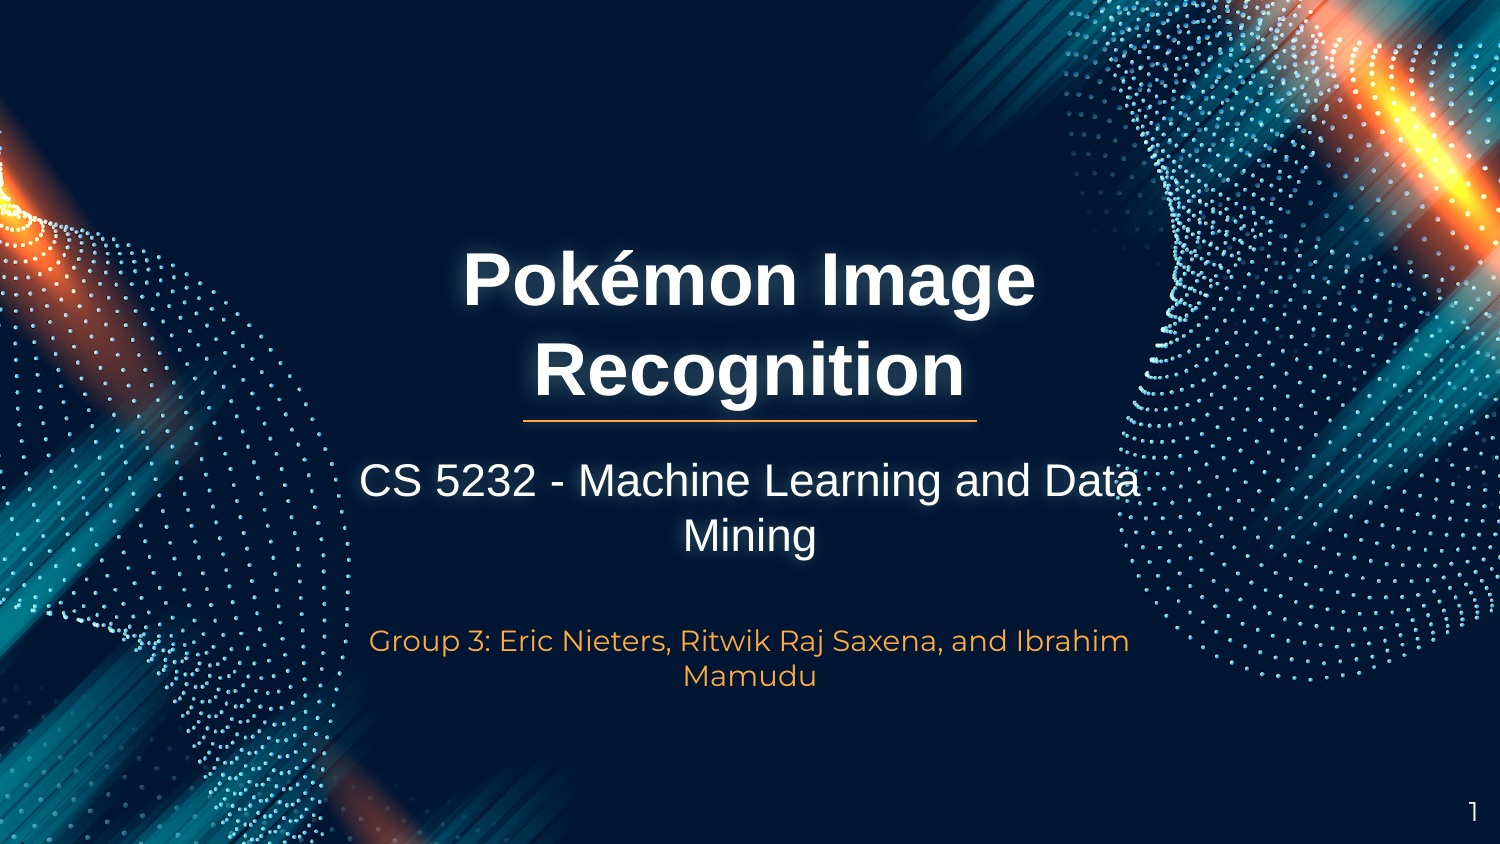

# Pokémon Image Recognition
CS 5232 - Machine Learning and Data Mining
Group 3: Eric Nieters, Ritwik Raj Saxena, and Ibrahim Mamudu
1
1.Transfer Learning with Pretrained Models (CNN as Pretrained Model as well as New Classifier) performed the best on both metrics, computation time and accuracy.

2.CNNs faired very similar to Transfer Learning on the metric of accuracy, but took longer computation times.

3.SVM and K-NN took immensely long to execute as well as provided much poorer performance compared to the Transfer Learning and CNN models because they are not suited for image recognition. They are not good at processing image data, especially large tensors.

4.The performance of SVM shows that it is much less suited to large datasets with a large number of classes compared to the other three algorithms.